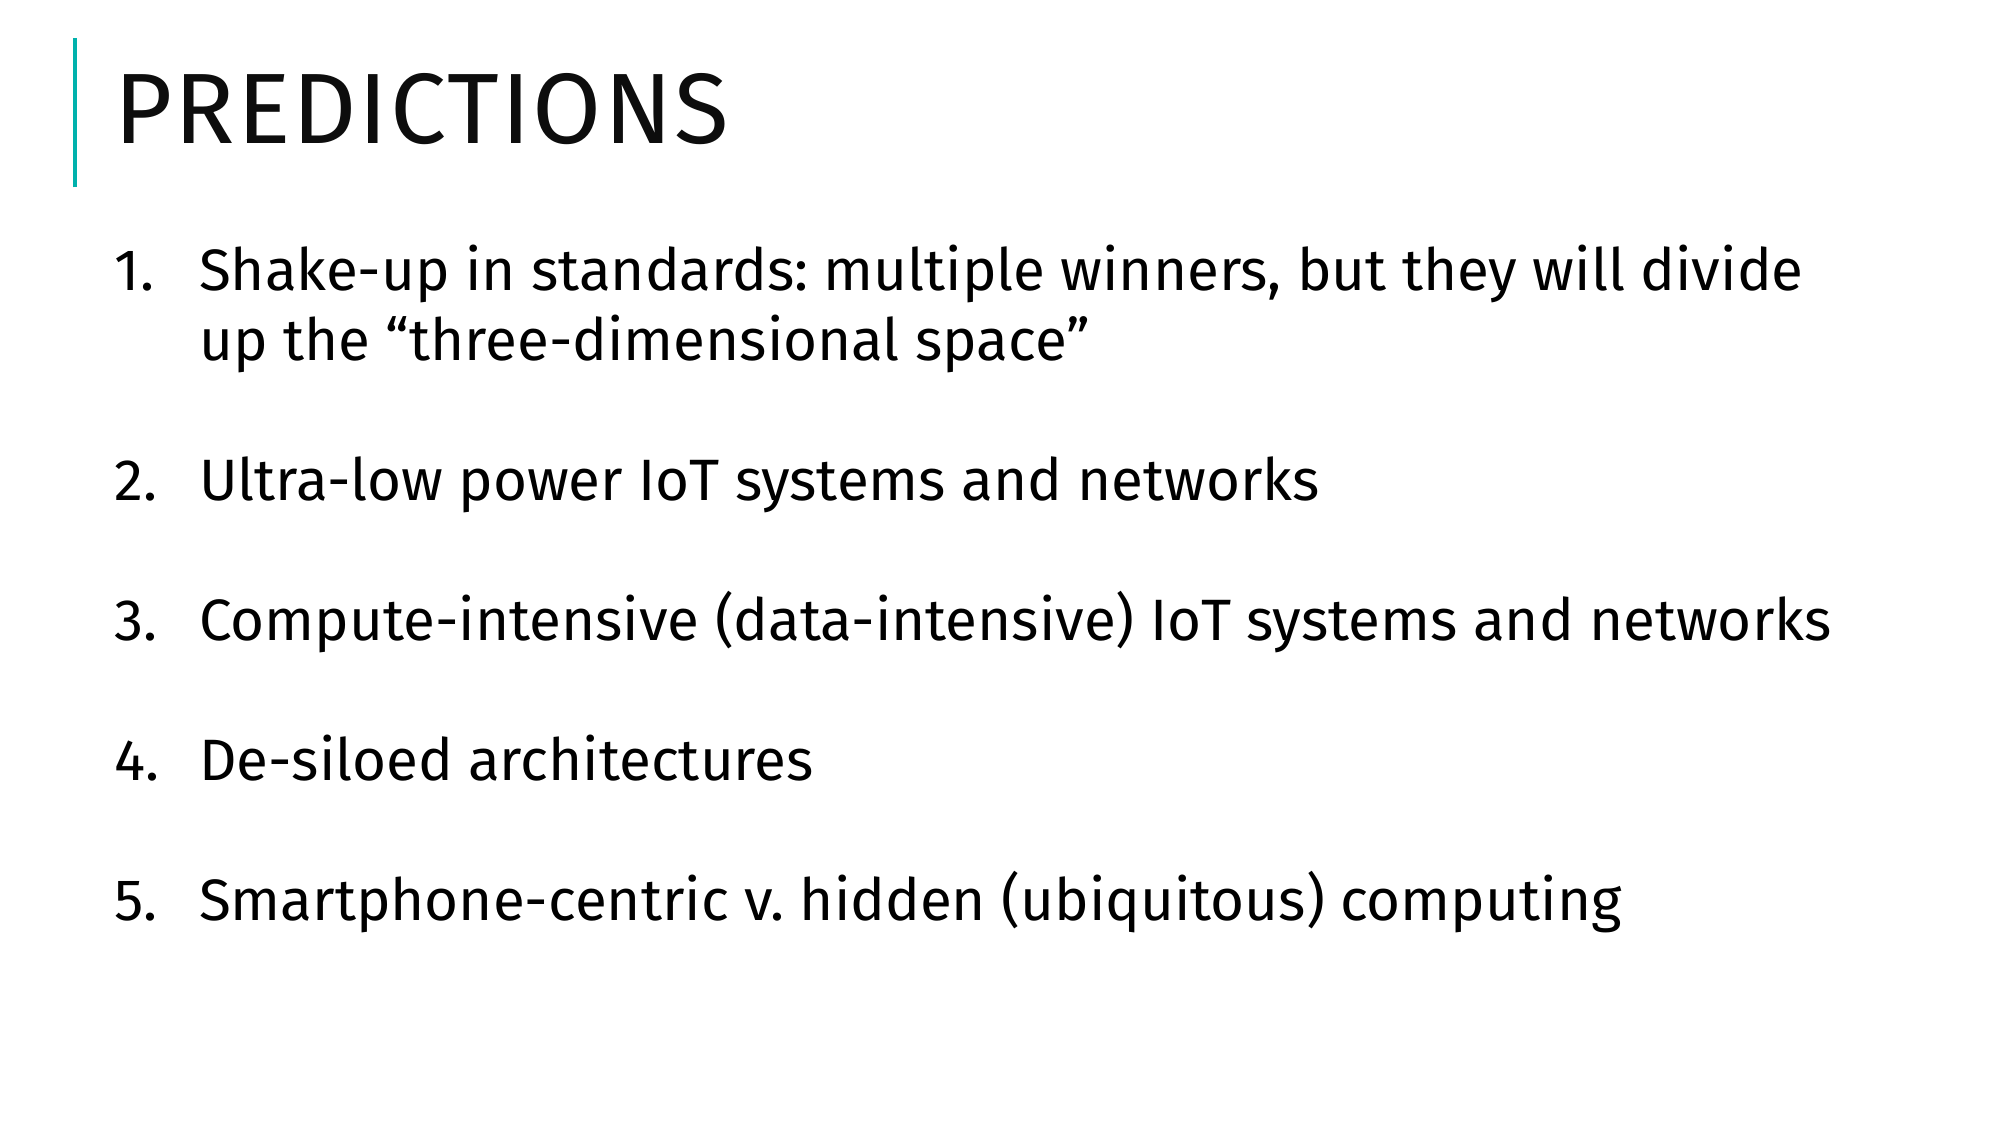

# predictions
Shake-up in standards: multiple winners, but they will divide up the “three-dimensional space”

Ultra-low power IoT systems and networks

Compute-intensive (data-intensive) IoT systems and networks

De-siloed architectures

Smartphone-centric v. hidden (ubiquitous) computing